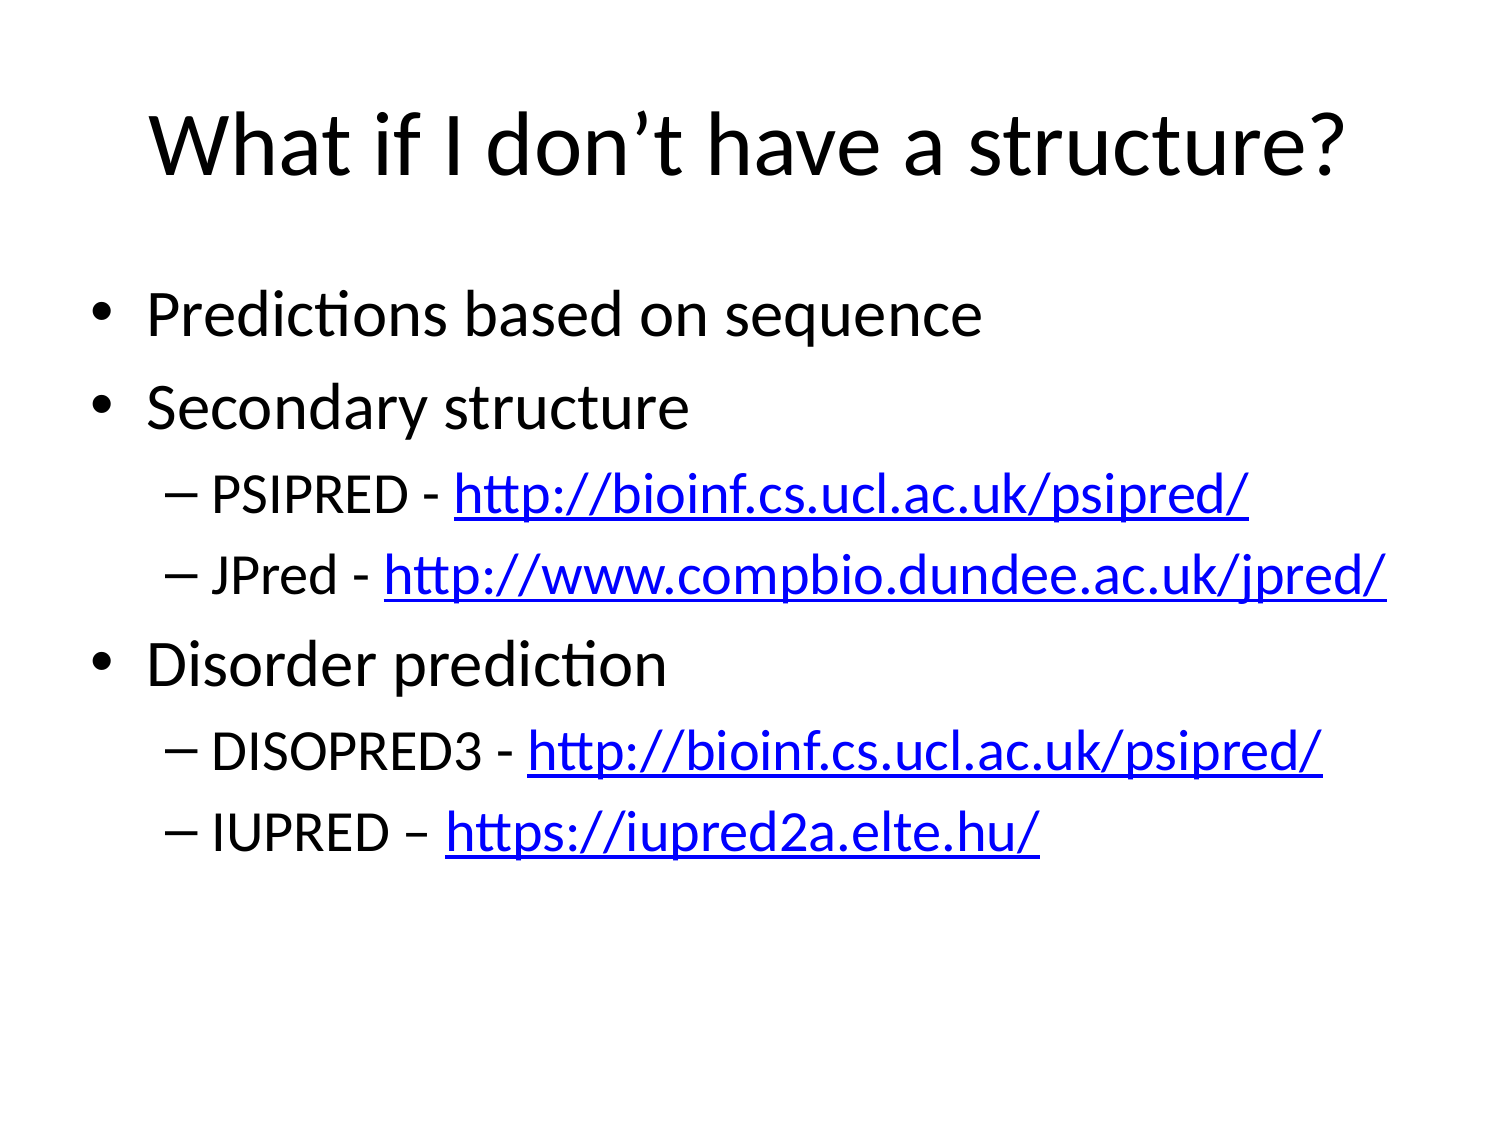

# What if I don’t have a structure?
Predictions based on sequence
Secondary structure
PSIPRED - http://bioinf.cs.ucl.ac.uk/psipred/
JPred - http://www.compbio.dundee.ac.uk/jpred/
Disorder prediction
DISOPRED3 - http://bioinf.cs.ucl.ac.uk/psipred/
IUPRED – https://iupred2a.elte.hu/